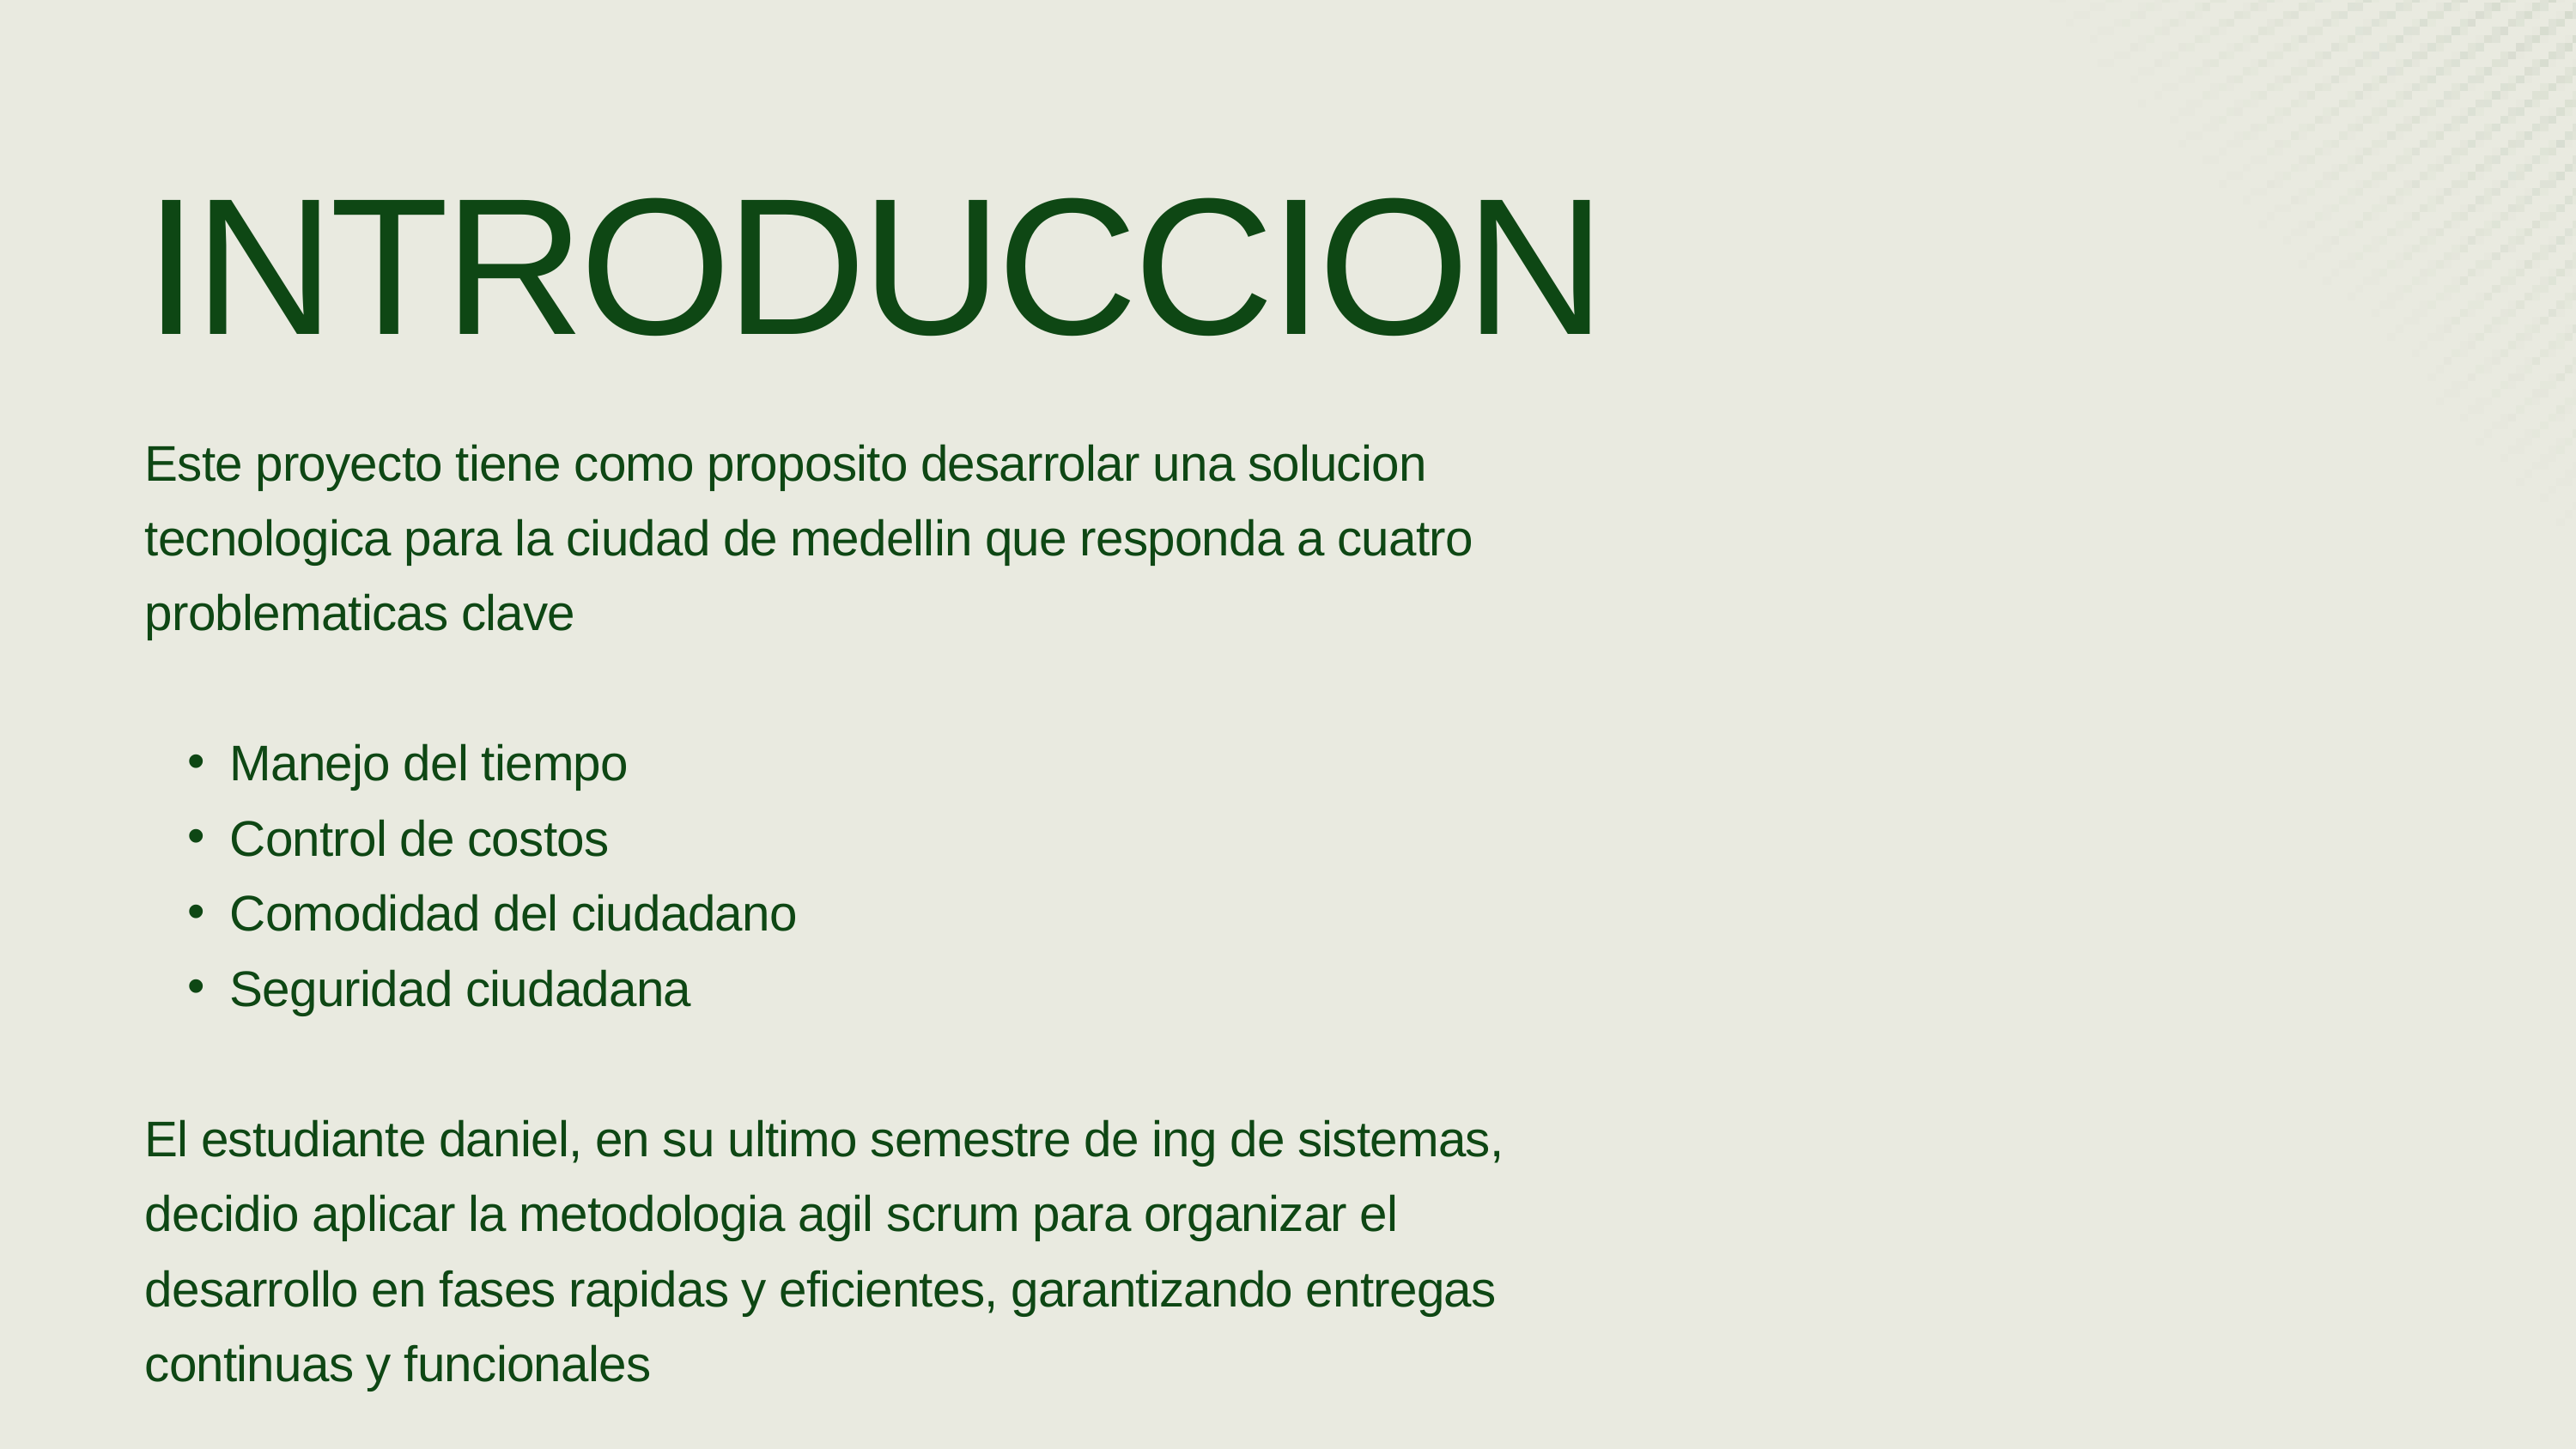

INTRODUCCION
Este proyecto tiene como proposito desarrolar una solucion tecnologica para la ciudad de medellin que responda a cuatro problematicas clave

Manejo del tiempo
Control de costos
Comodidad del ciudadano
Seguridad ciudadana

El estudiante daniel, en su ultimo semestre de ing de sistemas, decidio aplicar la metodologia agil scrum para organizar el desarrollo en fases rapidas y eficientes, garantizando entregas continuas y funcionales